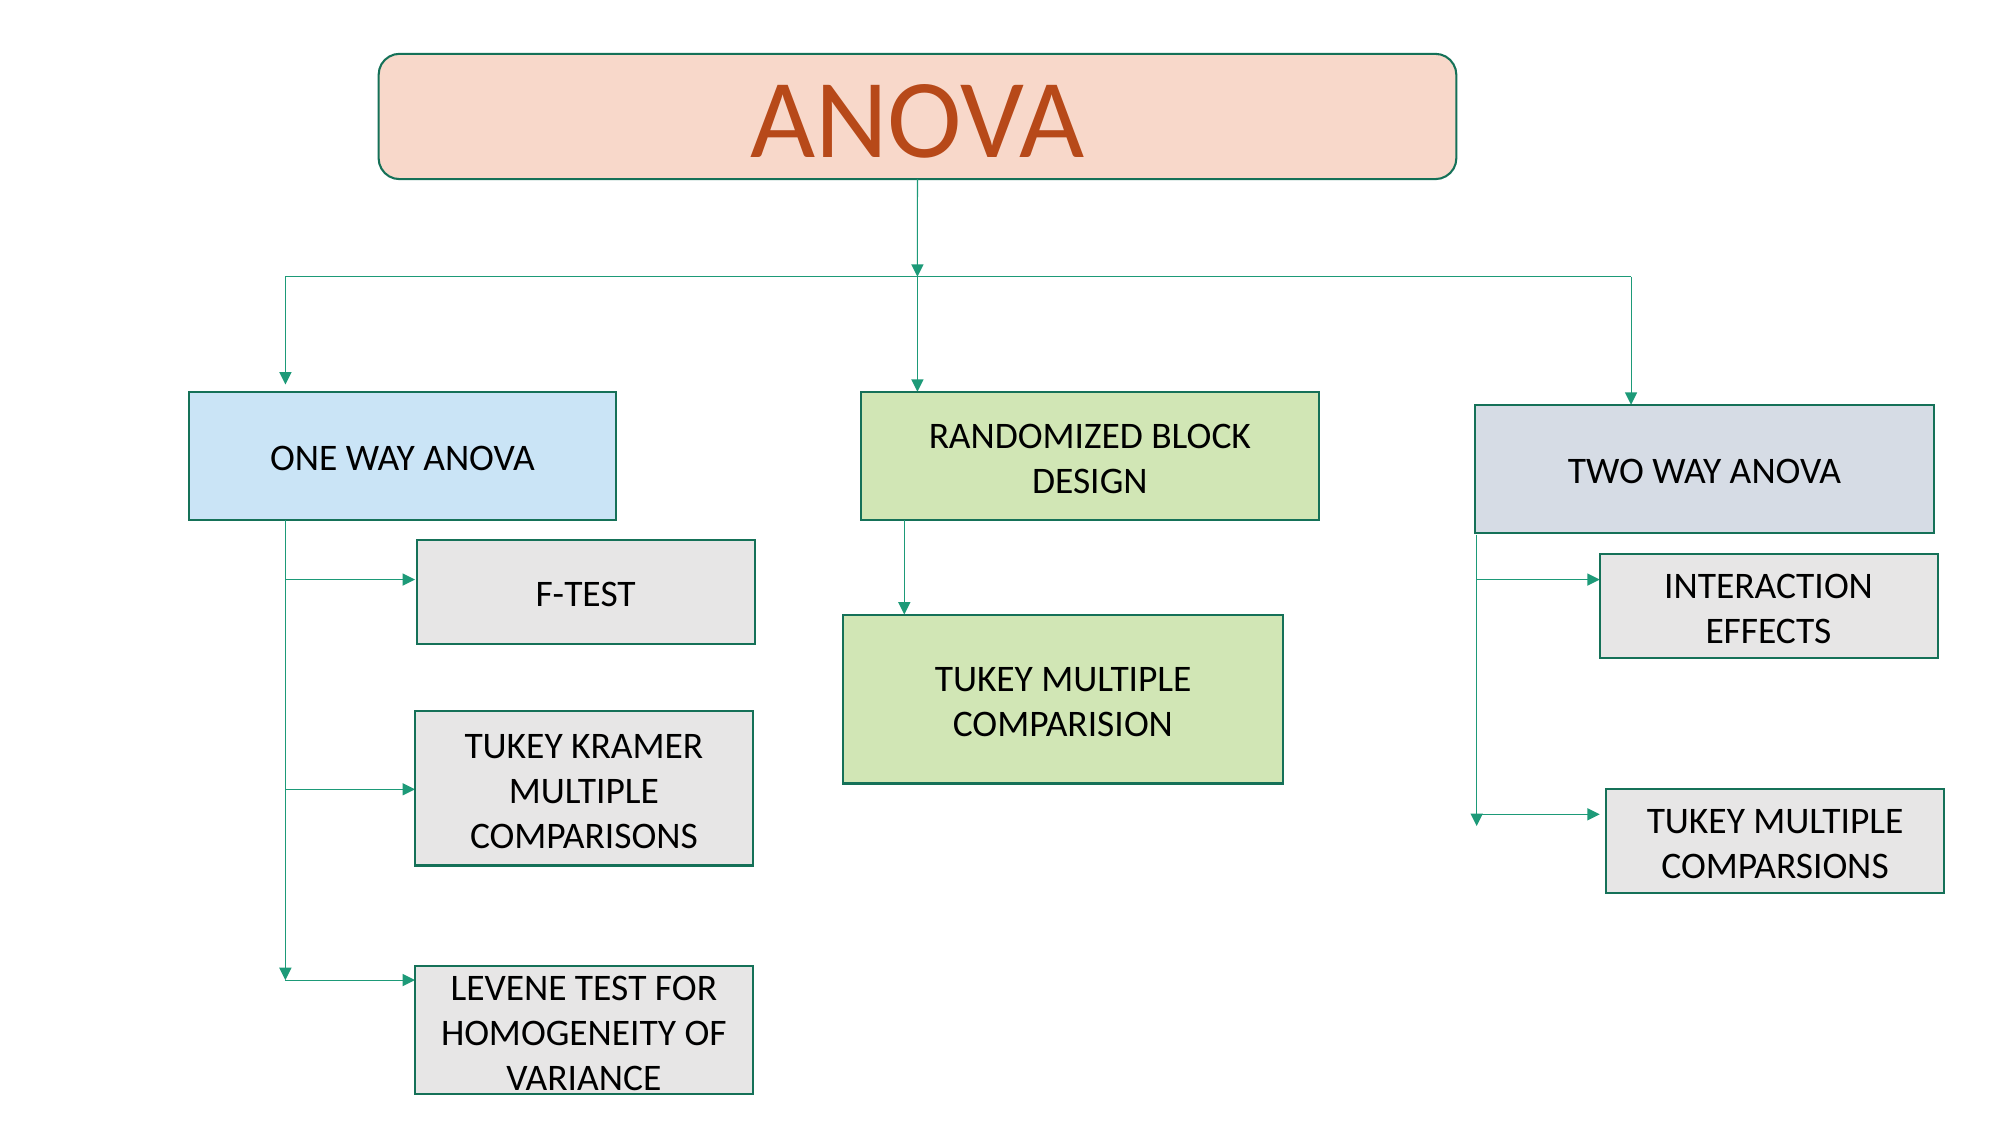

ANOVA

ONE WAY ANOVA
RANDOMIZED BLOCK DESIGN
TWO WAY ANOVA
F-TEST
INTERACTION EFFECTS
TUKEY MULTIPLE COMPARISION
TUKEY KRAMER MULTIPLE COMPARISONS
TUKEY MULTIPLE COMPARSIONS
LEVENE TEST FOR HOMOGENEITY OF VARIANCE